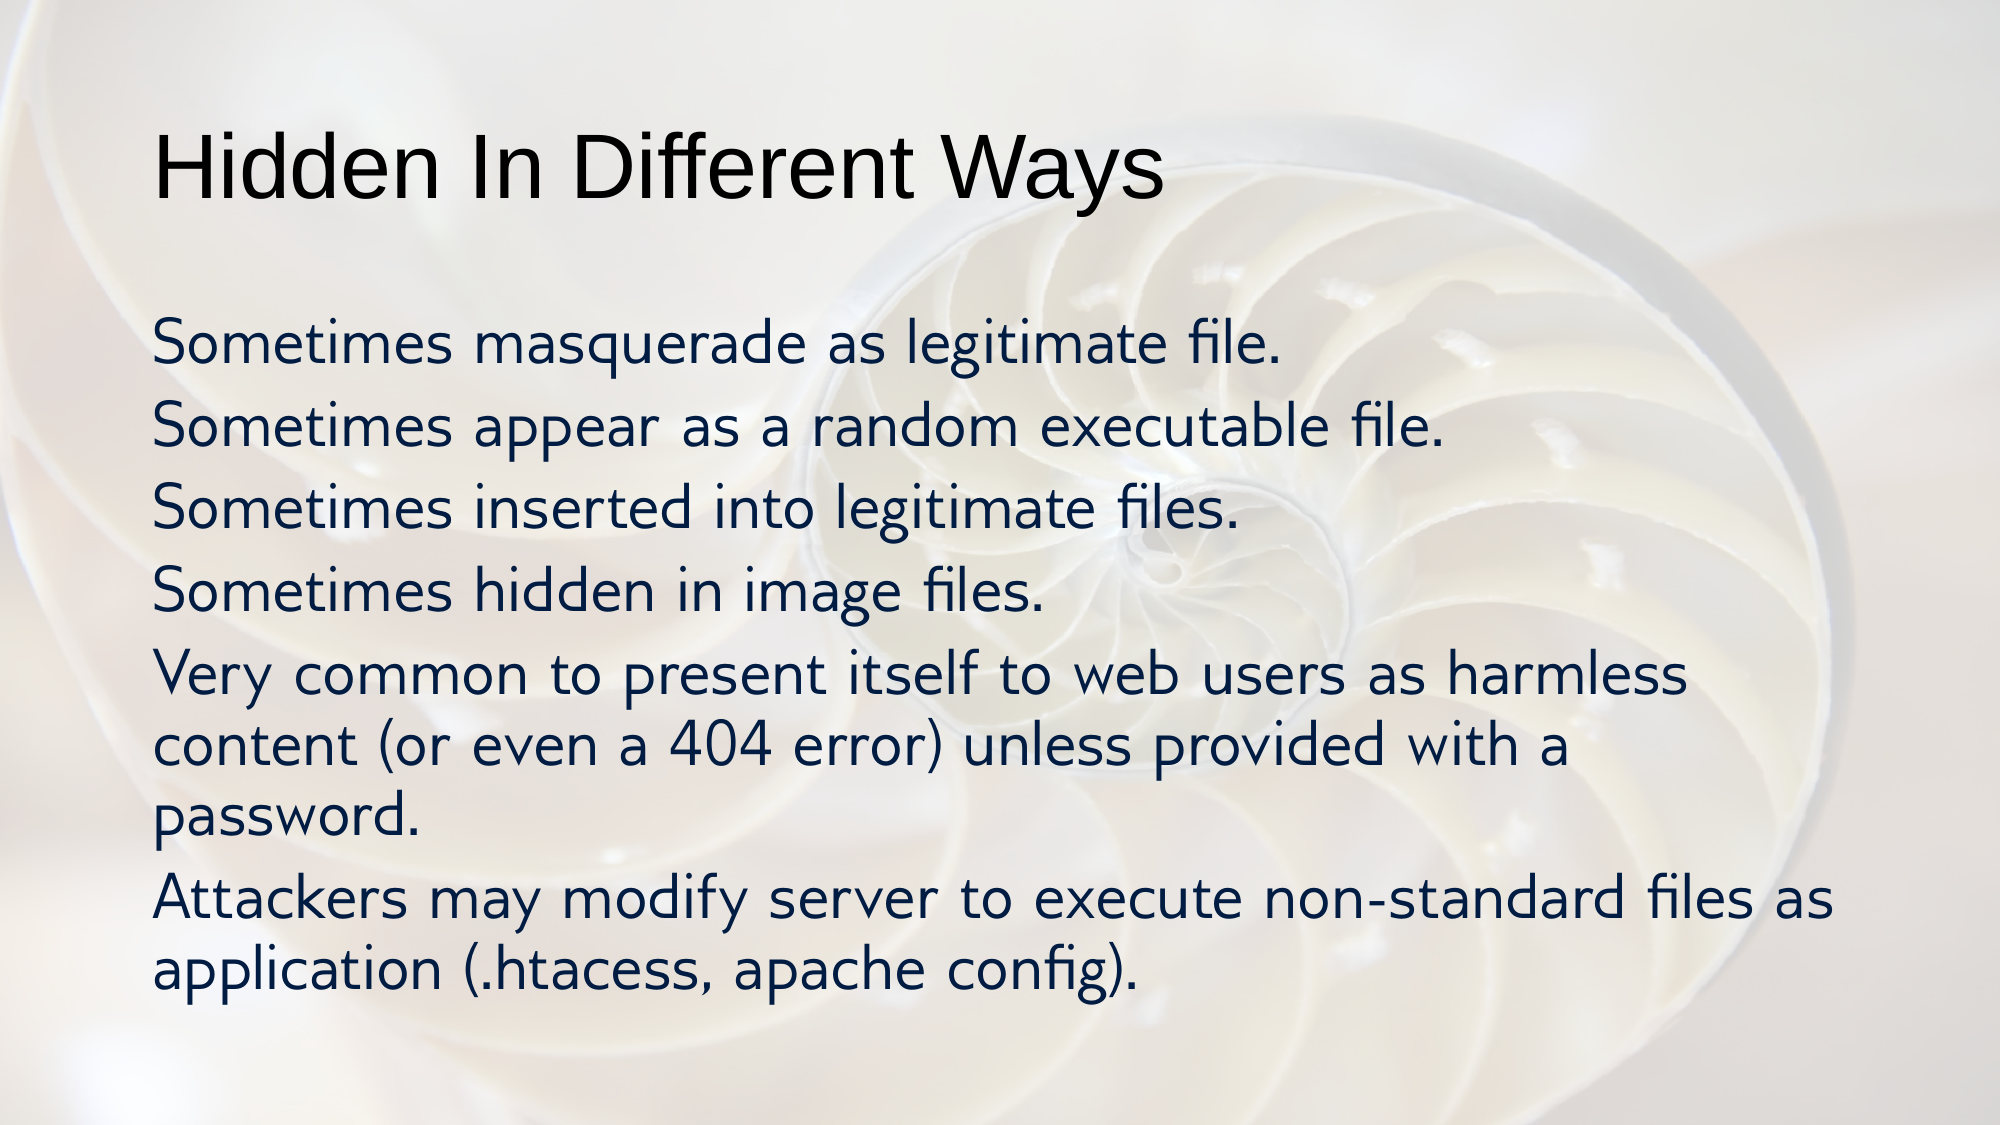

# Hidden In Different Ways
Sometimes masquerade as legitimate file.
Sometimes appear as a random executable file.
Sometimes inserted into legitimate files.
Sometimes hidden in image files.
Very common to present itself to web users as harmless content (or even a 404 error) unless provided with a password.
Attackers may modify server to execute non-standard files as application (.htacess, apache config).